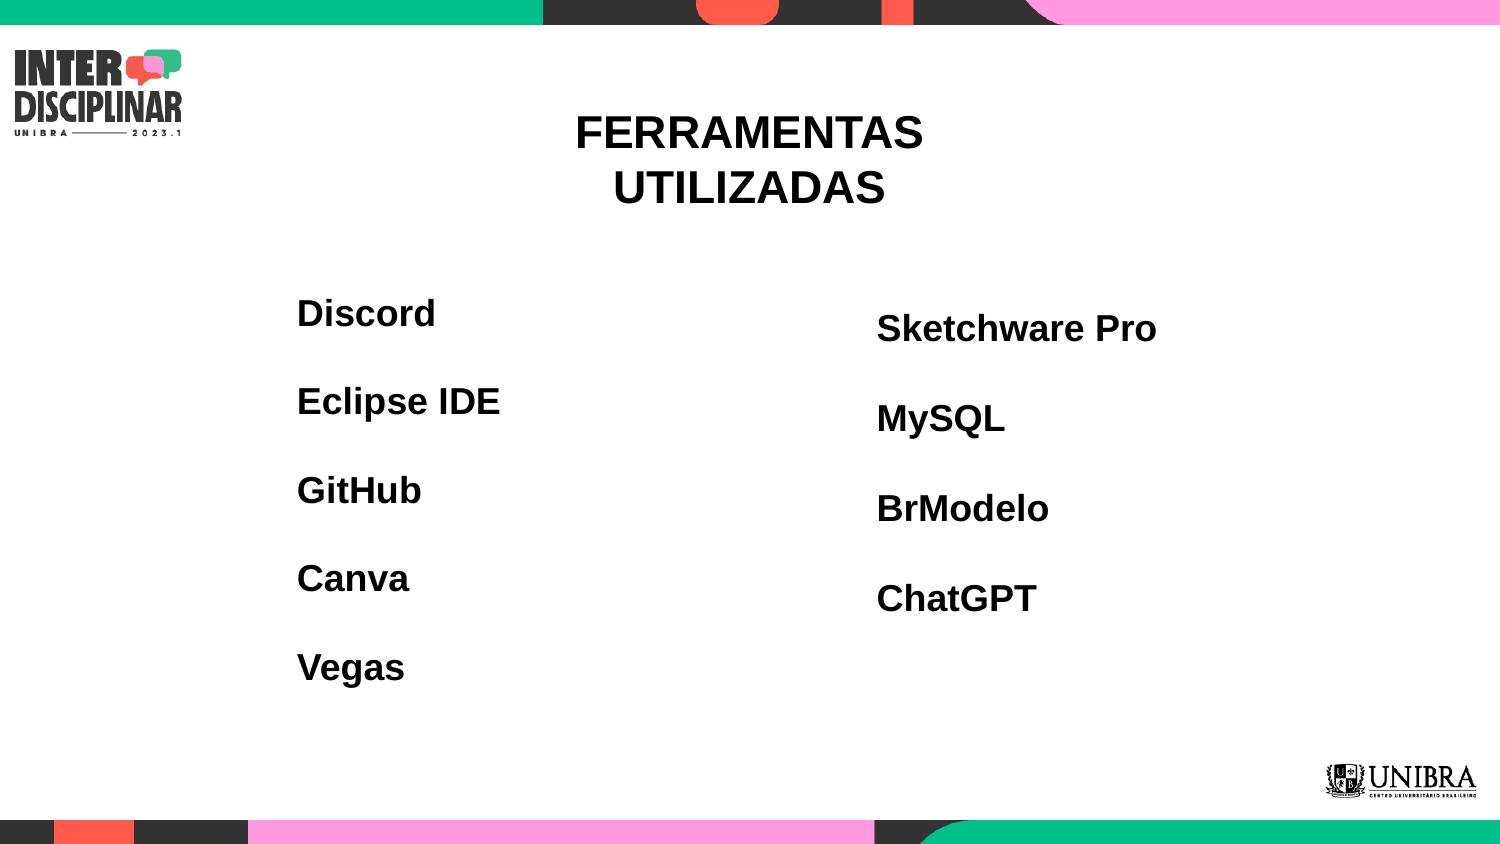

FERRAMENTAS UTILIZADAS

Discord
Eclipse IDE
GitHub
Canva
Vegas

Sketchware Pro

MySQL

BrModelo

ChatGPT